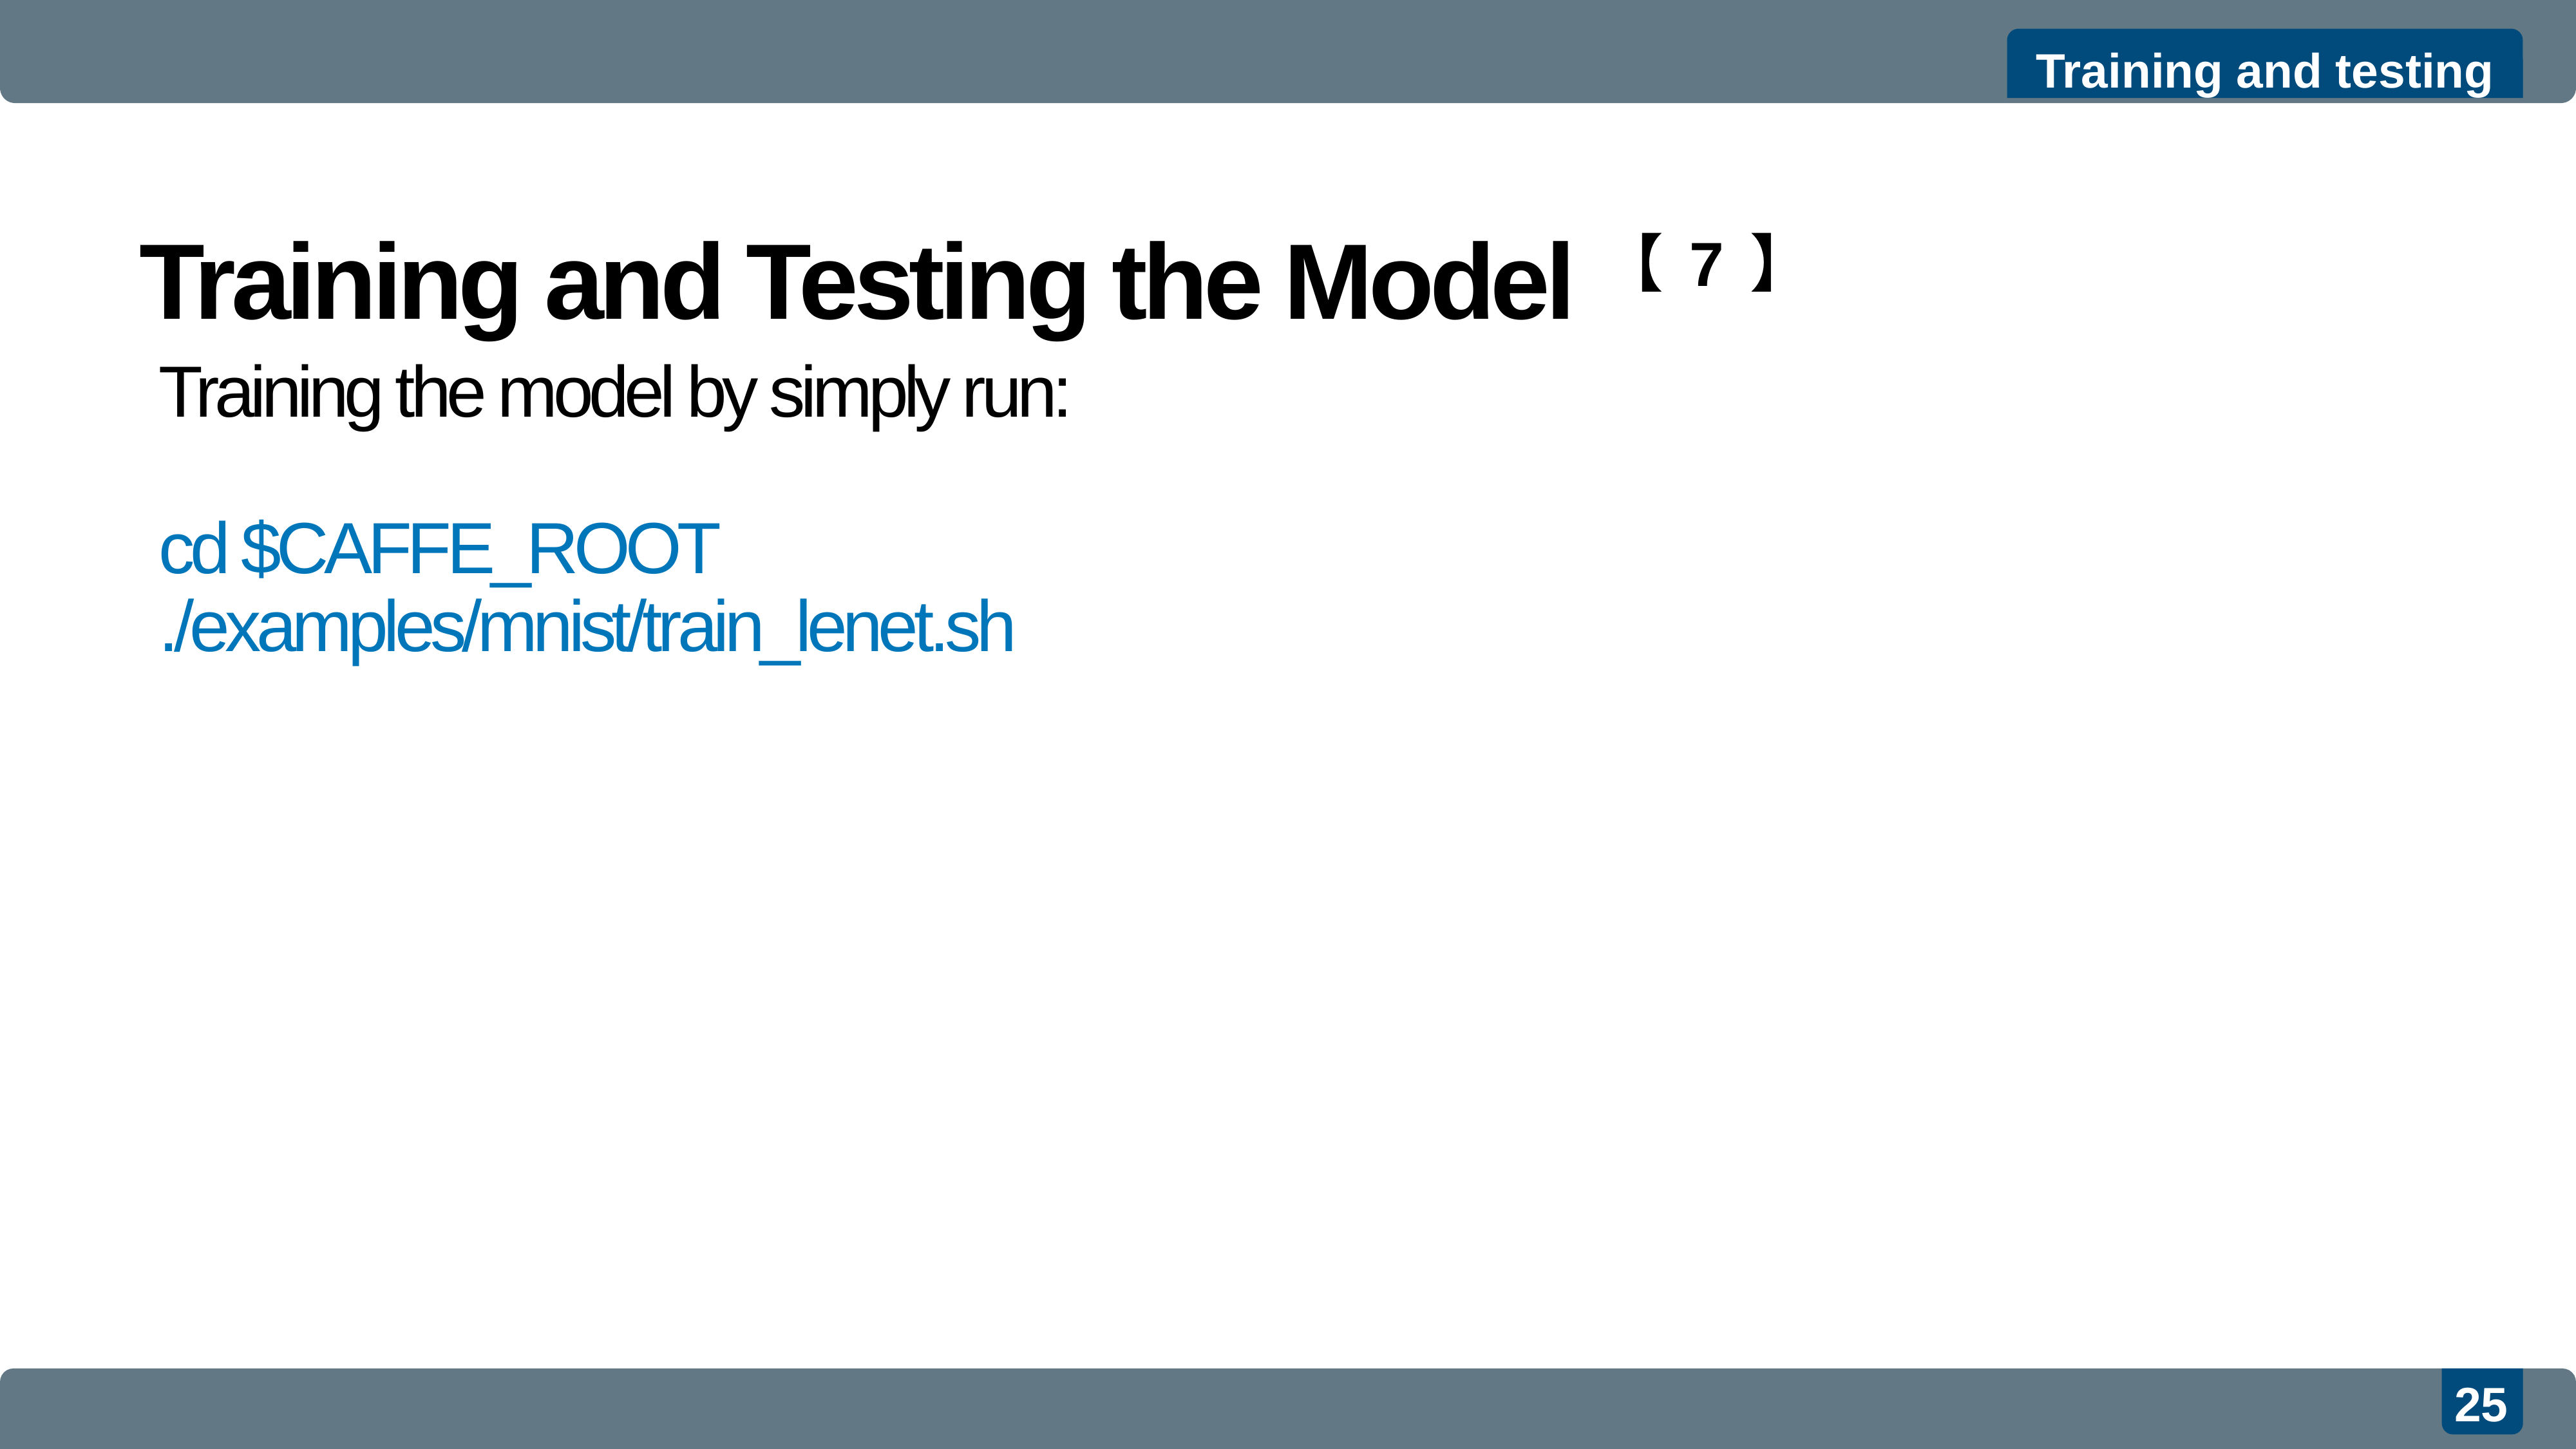

Training and testing
Training and Testing the Model【7】
Training the model by simply run:

cd $CAFFE_ROOT
./examples/mnist/train_lenet.sh

25